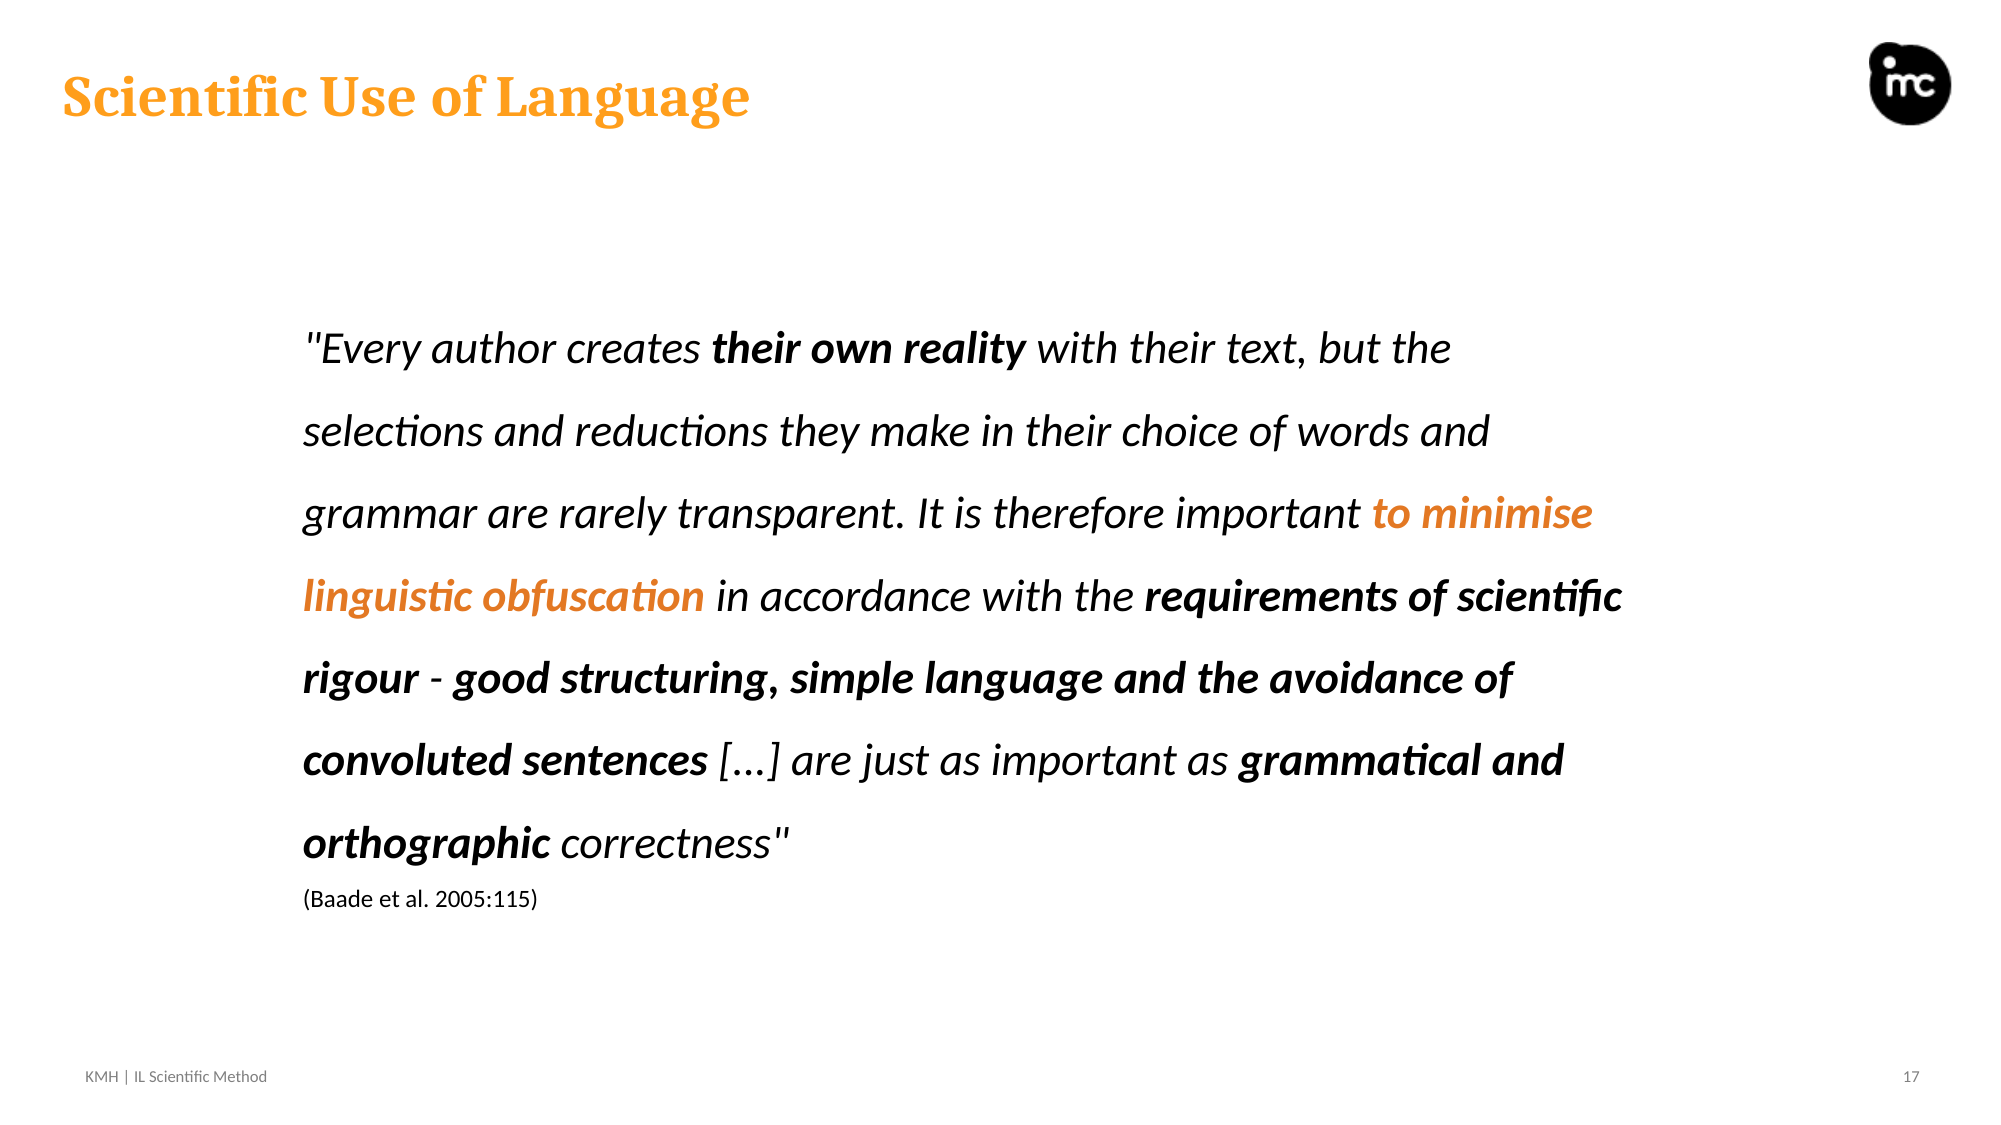

# Scientific Use of Language
"Every author creates their own reality with their text, but the selections and reductions they make in their choice of words and grammar are rarely transparent. It is therefore important to minimise linguistic obfuscation in accordance with the requirements of scientific rigour - good structuring, simple language and the avoidance of convoluted sentences [...] are just as important as grammatical and orthographic correctness"
(Baade et al. 2005:115)